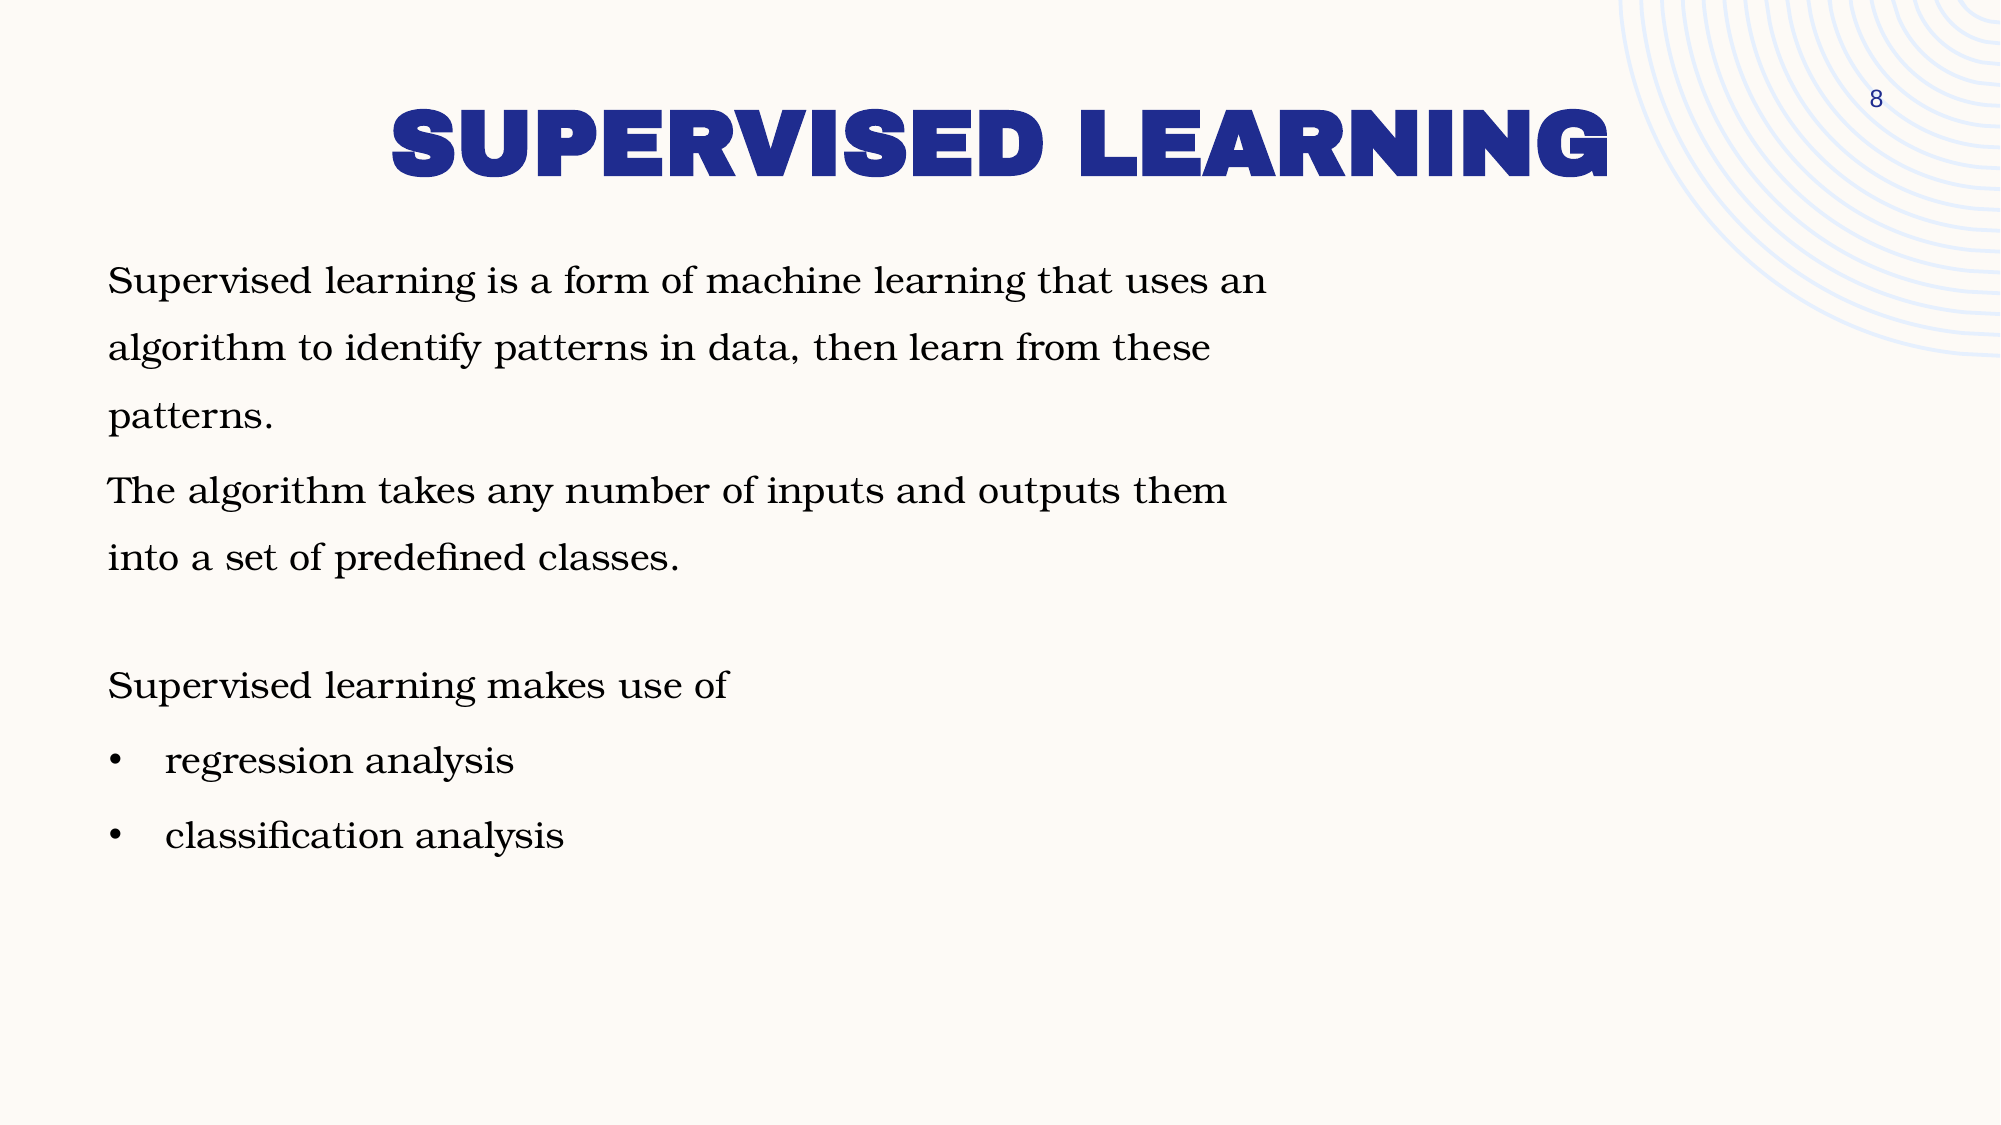

8
# Supervised learning
Supervised learning is a form of machine learning that uses an algorithm to identify patterns in data, then learn from these patterns.
The algorithm takes any number of inputs and outputs them into a set of predefined classes.

Supervised learning makes use of
regression analysis
classification analysis